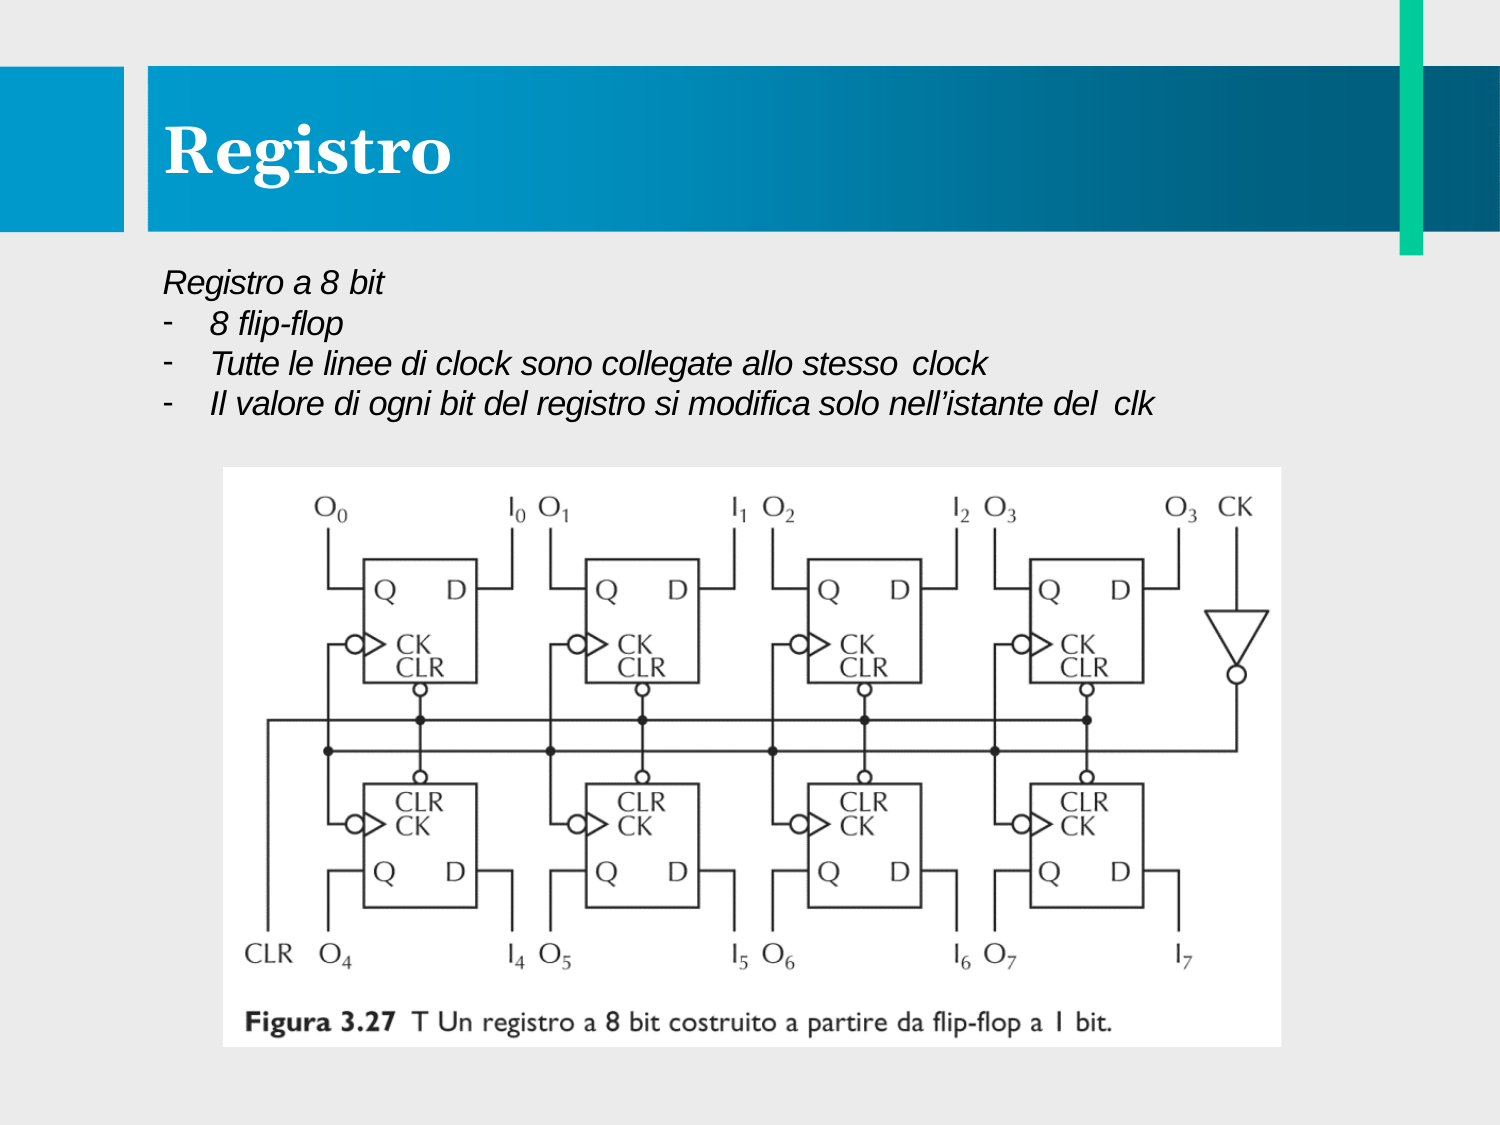

# Registro

Registro a 8 bit
8 flip-flop
Tutte le linee di clock sono collegate allo stesso clock
Il valore di ogni bit del registro si modifica solo nell’istante del clk